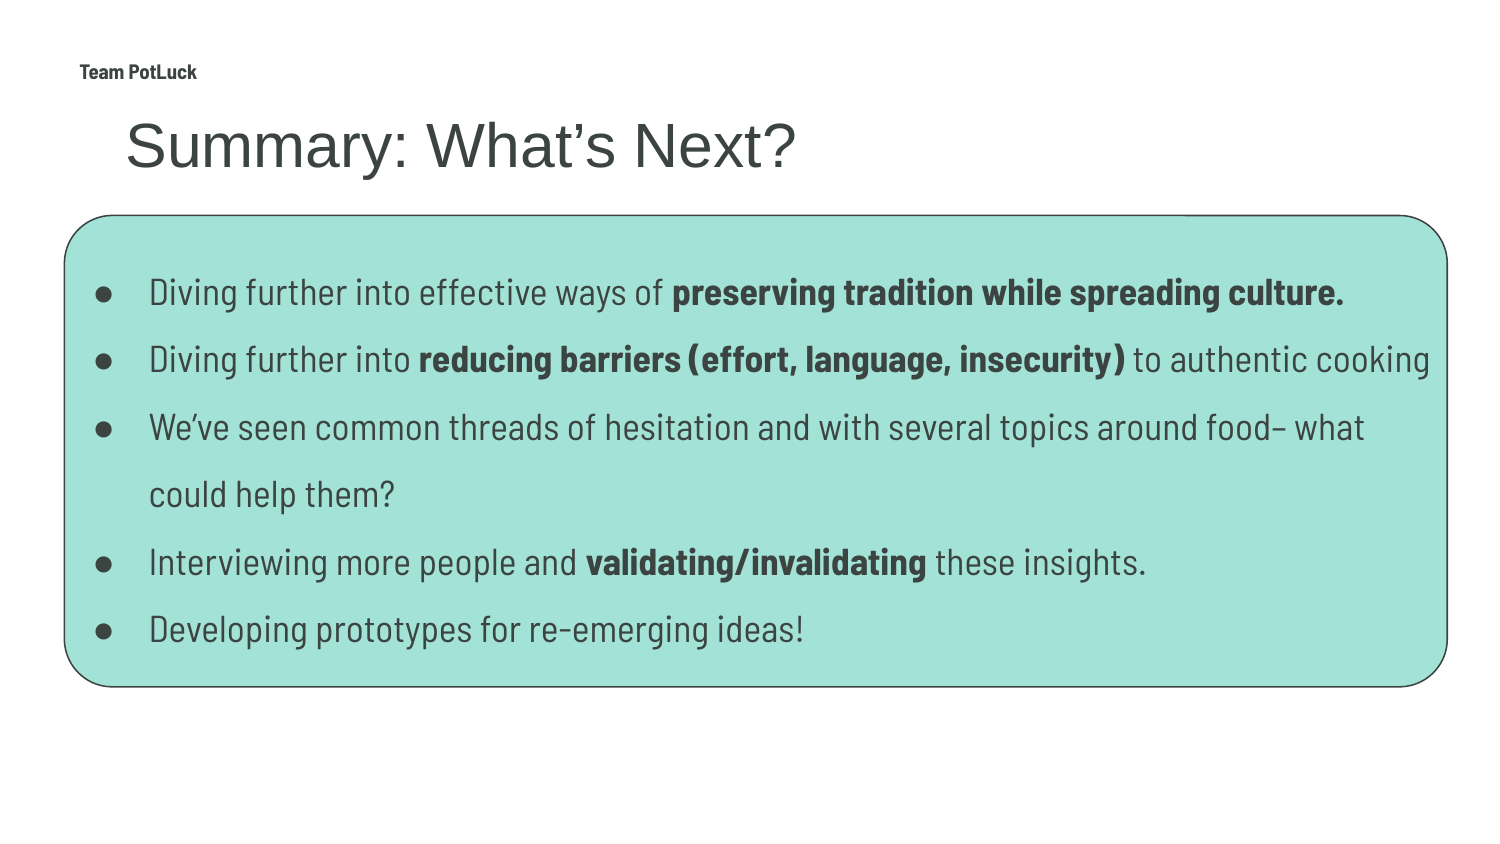

Team PotLuck
# Summary: What’s Next?

Diving further into effective ways of preserving tradition while spreading culture.
Diving further into reducing barriers (effort, language, insecurity) to authentic cooking
We’ve seen common threads of hesitation and with several topics around food– what could help them?
Interviewing more people and validating/invalidating these insights.
Developing prototypes for re-emerging ideas!